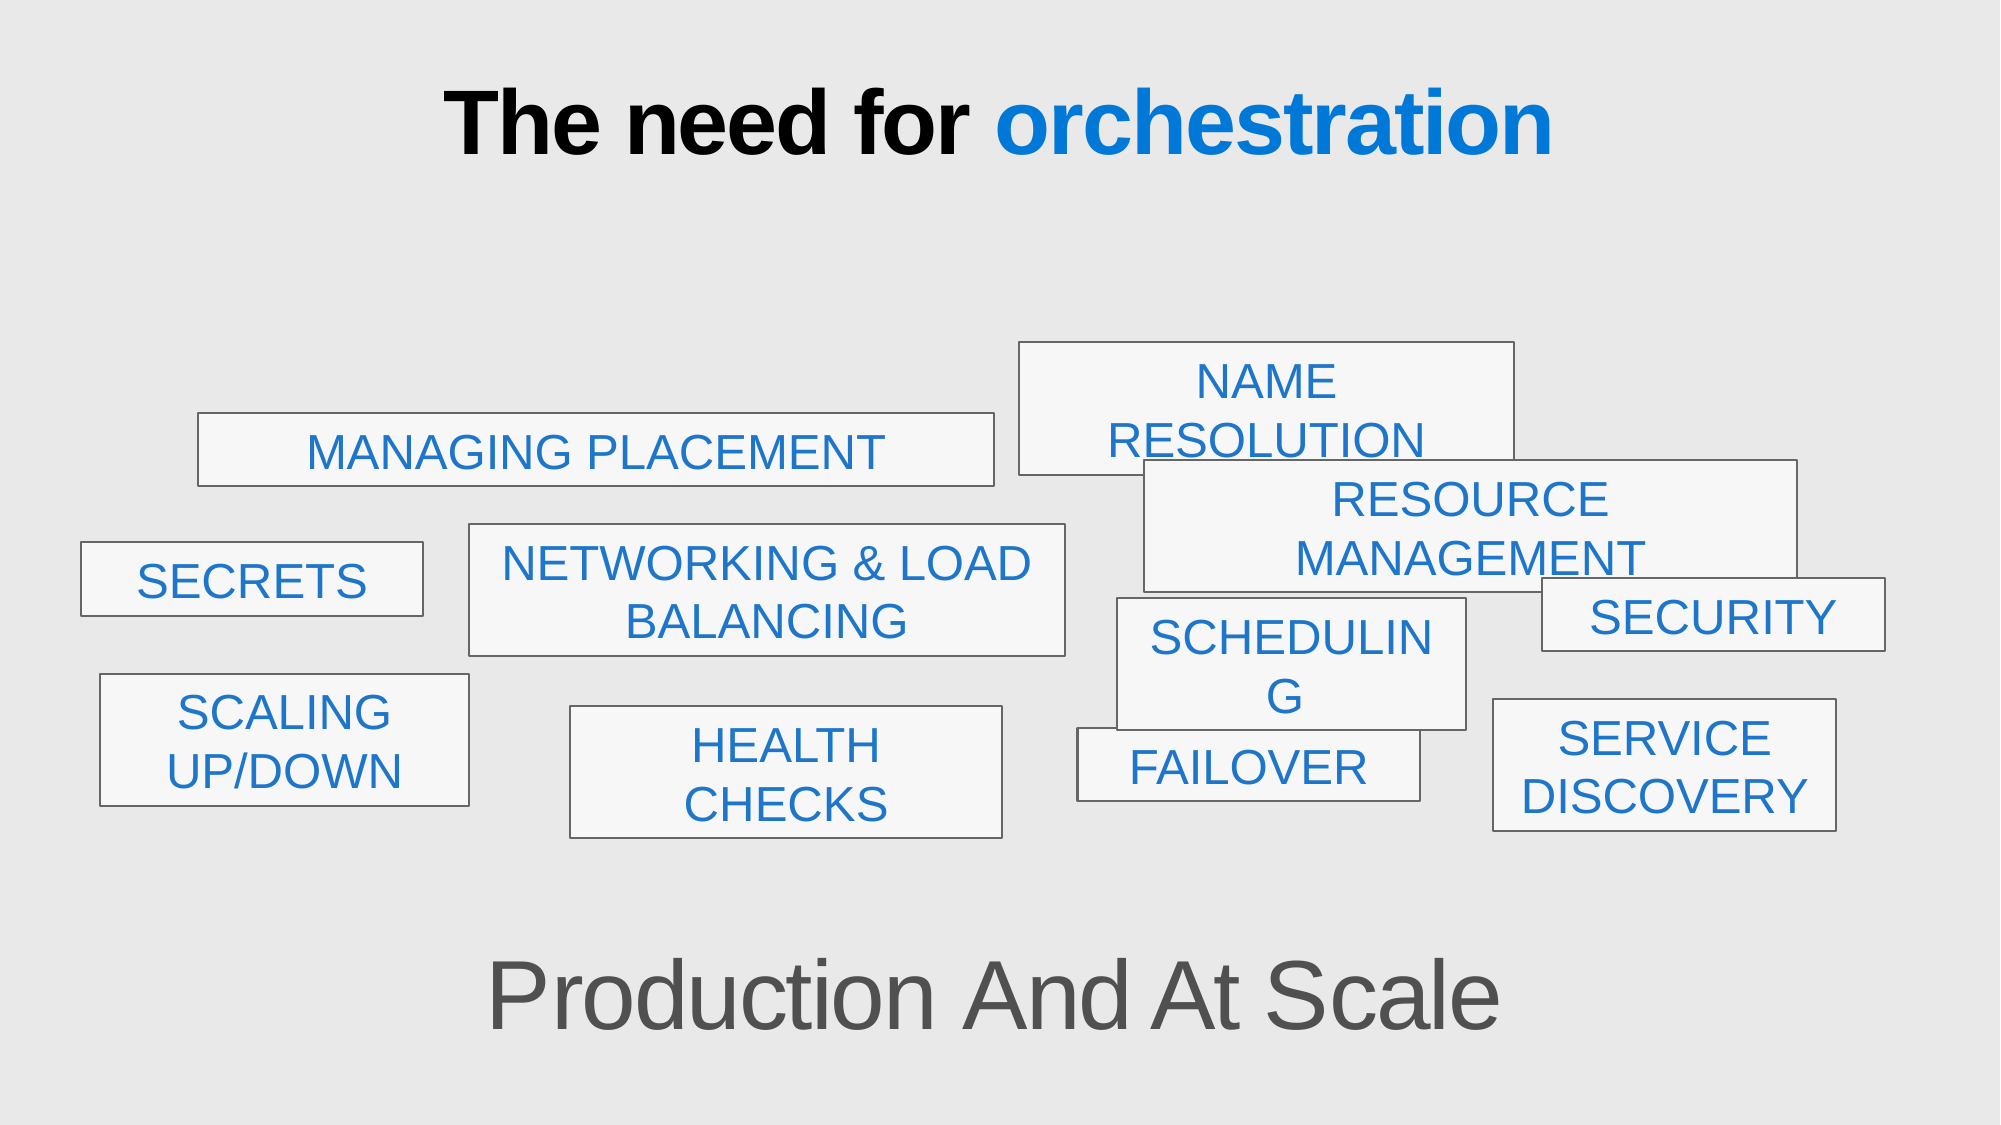

# The need for orchestration
NAME RESOLUTION
MANAGING PLACEMENT
RESOURCE MANAGEMENT
NETWORKING & LOAD BALANCING
SECRETS
SECURITY
SCHEDULING
SCALING UP/DOWN
SERVICE DISCOVERY
HEALTH CHECKS
FAILOVER
Production And At Scale